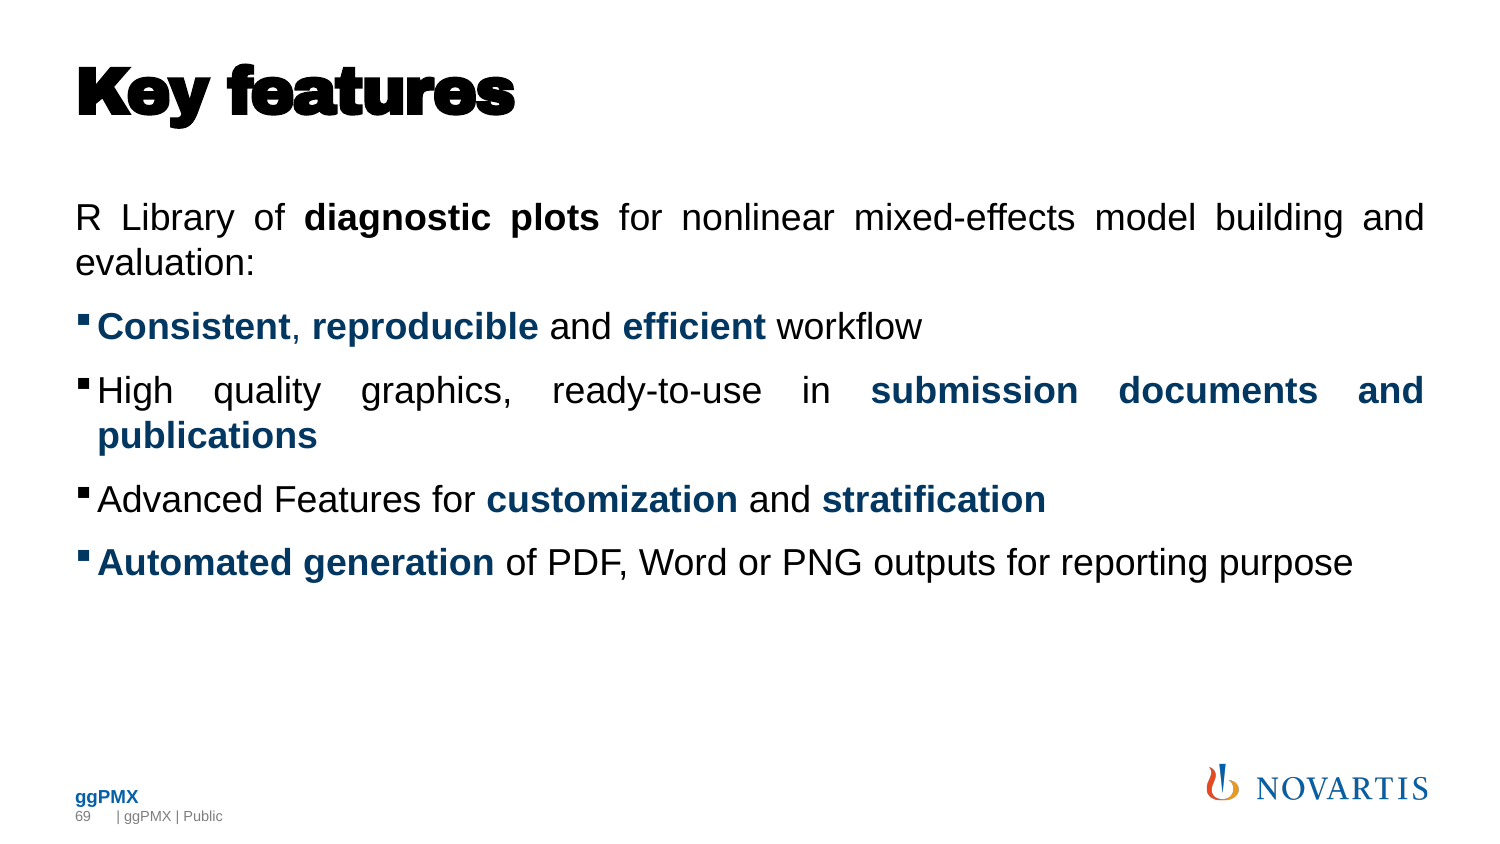

# Key features
R Library of diagnostic plots for nonlinear mixed-effects model building and evaluation:
Consistent, reproducible and efficient workflow
High quality graphics, ready-to-use in submission documents and publications
Advanced Features for customization and stratification
Automated generation of PDF, Word or PNG outputs for reporting purpose
69
 | ggPMX | Public